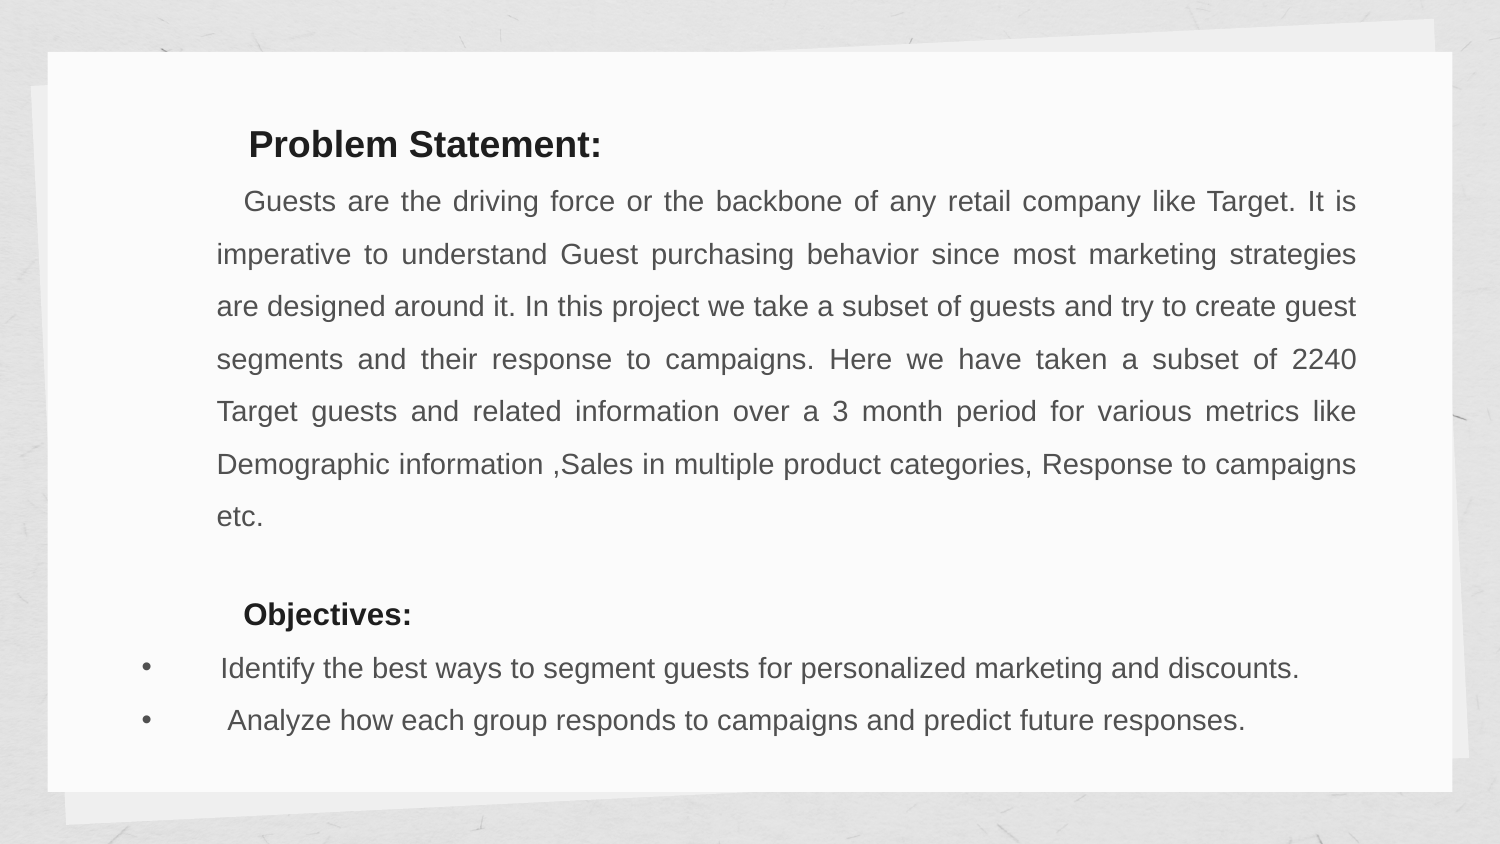

Problem Statement:
       Guests are the driving force or the backbone of any retail company like Target. It is imperative to understand Guest purchasing behavior since most marketing strategies are designed around it. In this project we take a subset of guests and try to create guest segments and their response to campaigns. Here we have taken a subset of 2240 Target guests and related information over a 3 month period for various metrics like Demographic information ,Sales in multiple product categories, Response to campaigns etc.

         Objectives:
       Identify the best ways to segment guests for personalized marketing and discounts.
       Analyze how each group responds to campaigns and predict future responses.